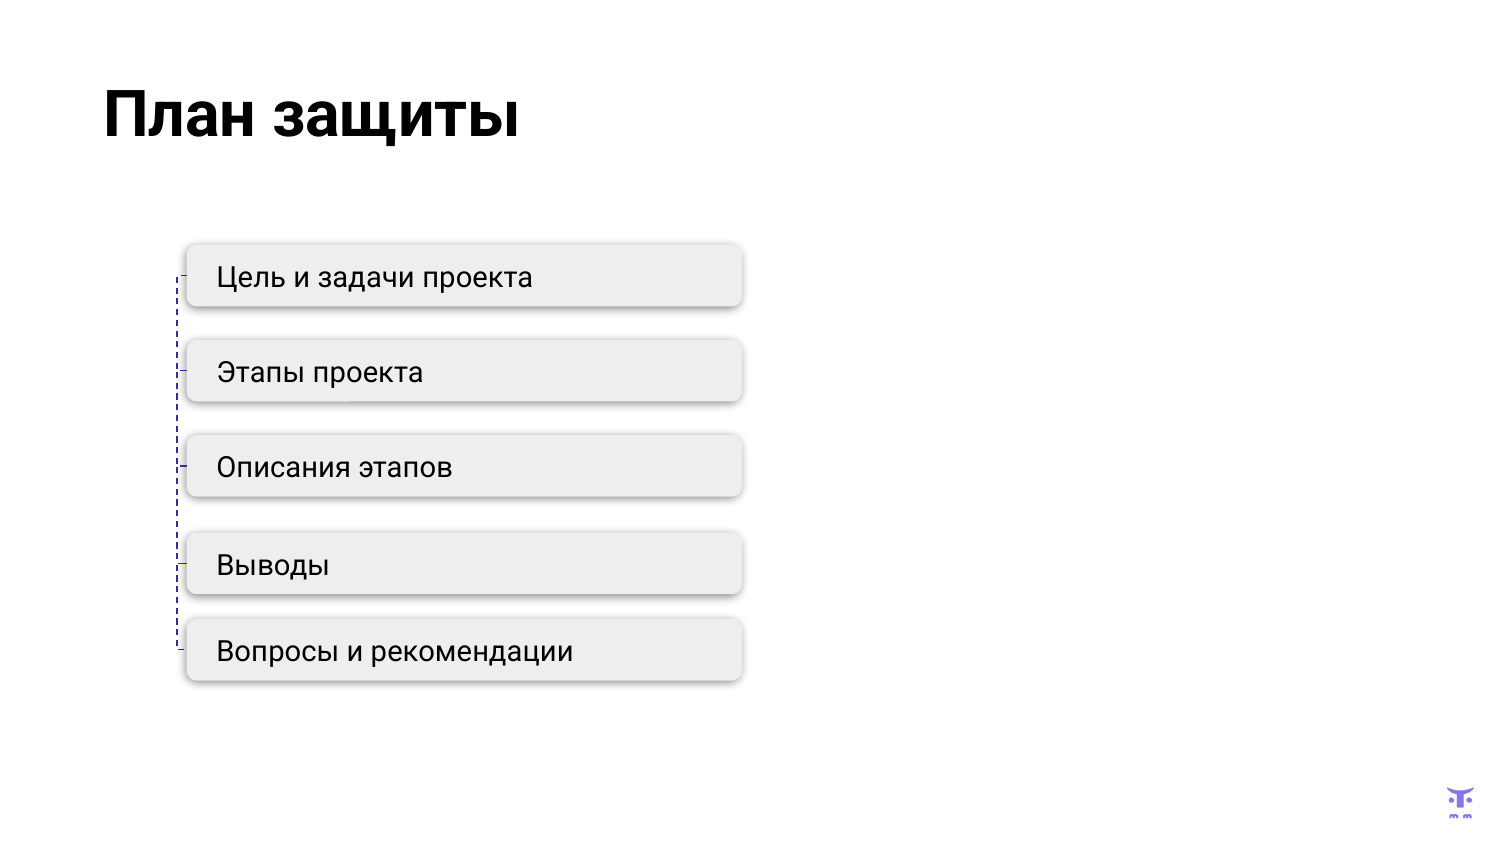

# План защиты
Цель и задачи проекта
Этапы проекта
Описания этапов
Выводы
Вопросы и рекомендации